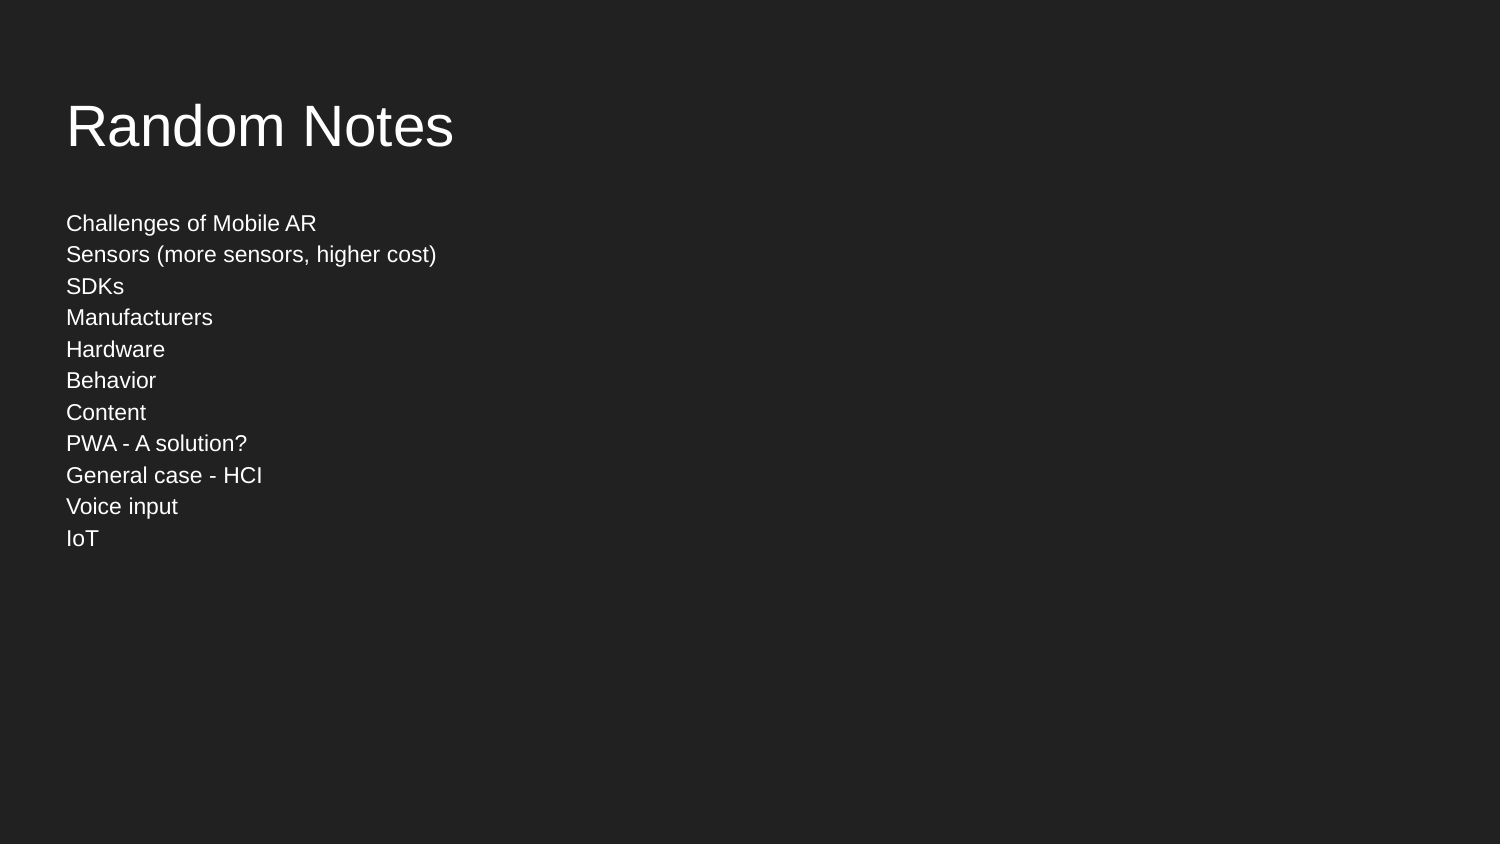

# Random Notes
Challenges of Mobile AR
Sensors (more sensors, higher cost)
SDKs
Manufacturers
Hardware
Behavior
Content
PWA - A solution?
General case - HCI
Voice input
IoT